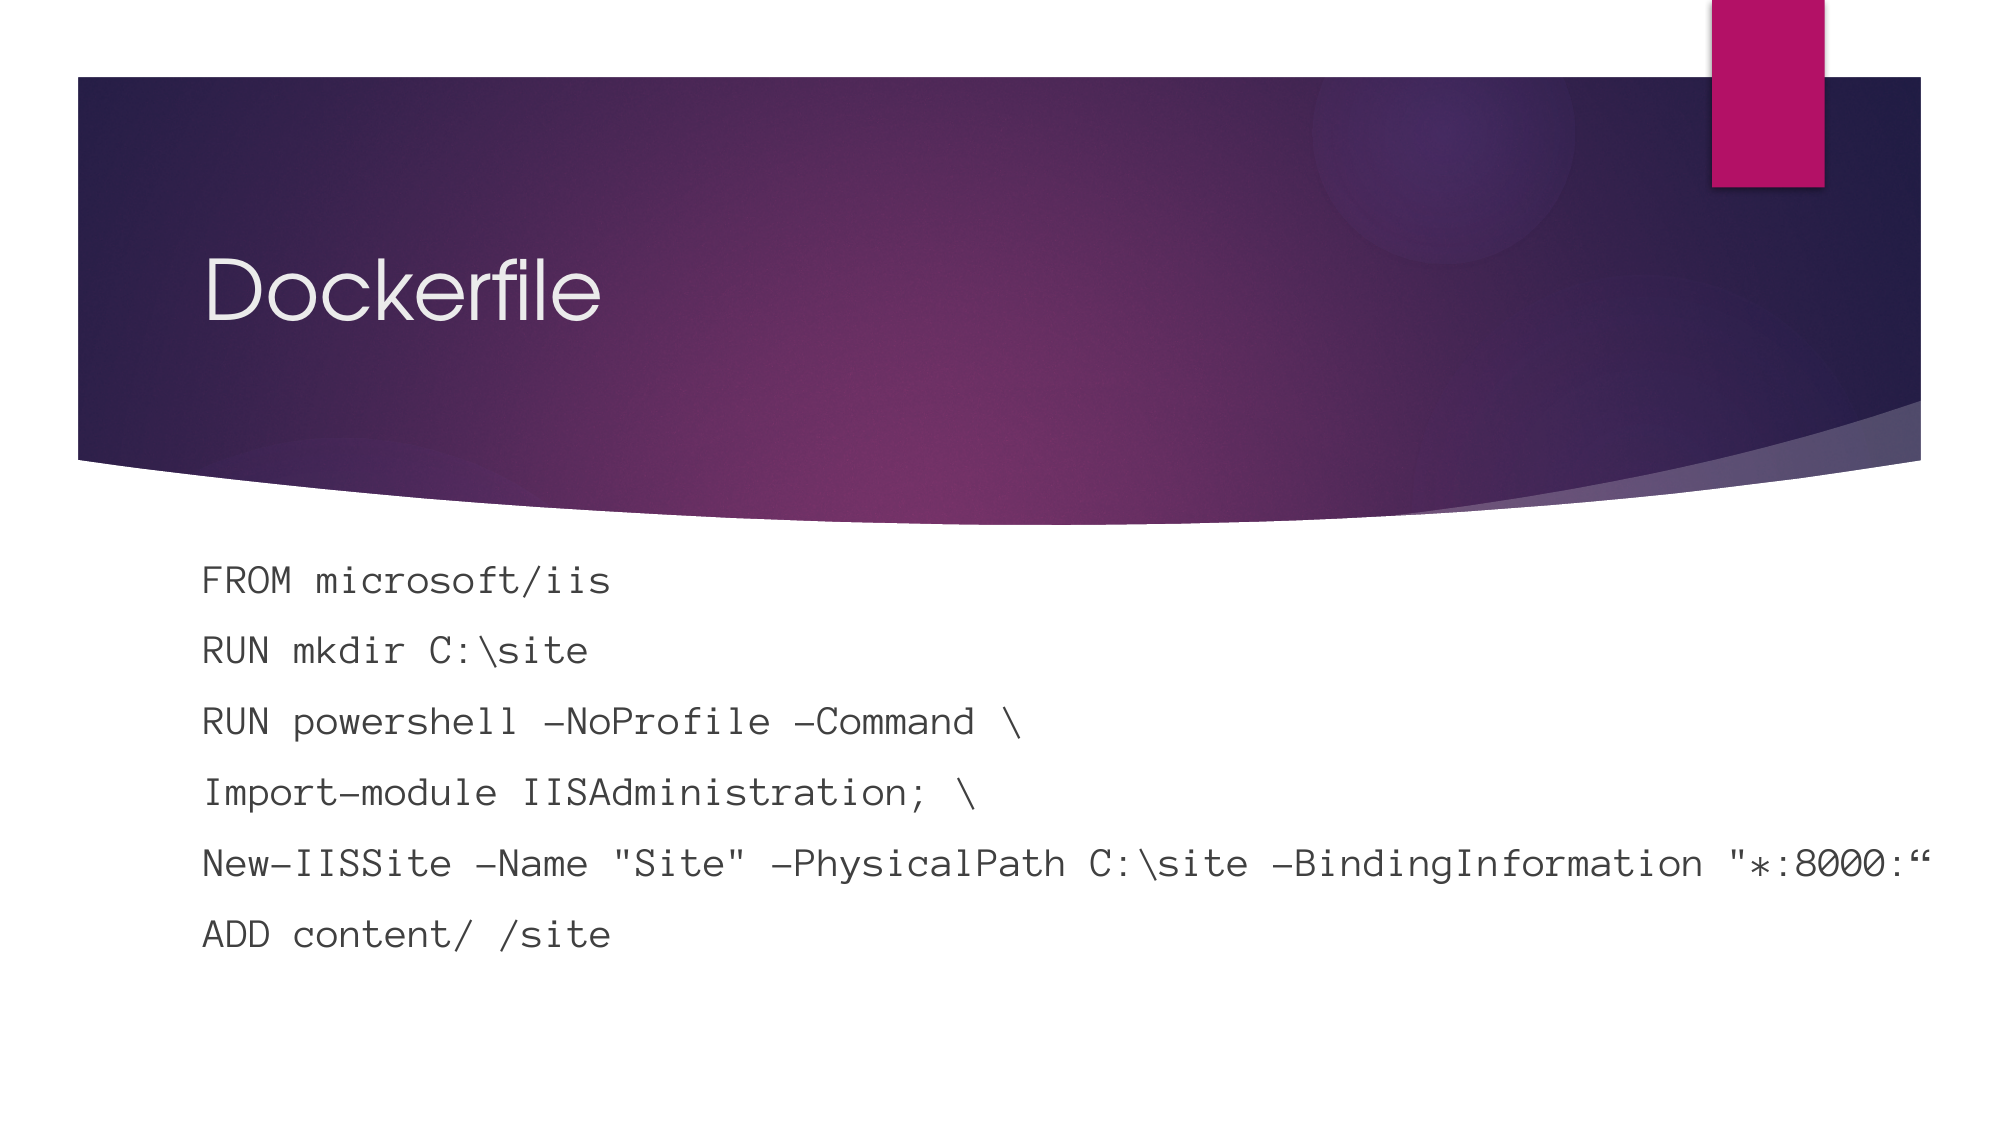

# Dockerfile
FROM microsoft/iis
RUN mkdir C:\site
RUN powershell -NoProfile -Command \
Import-module IISAdministration; \
New-IISSite -Name "Site" -PhysicalPath C:\site -BindingInformation "*:8000:“
ADD content/ /site